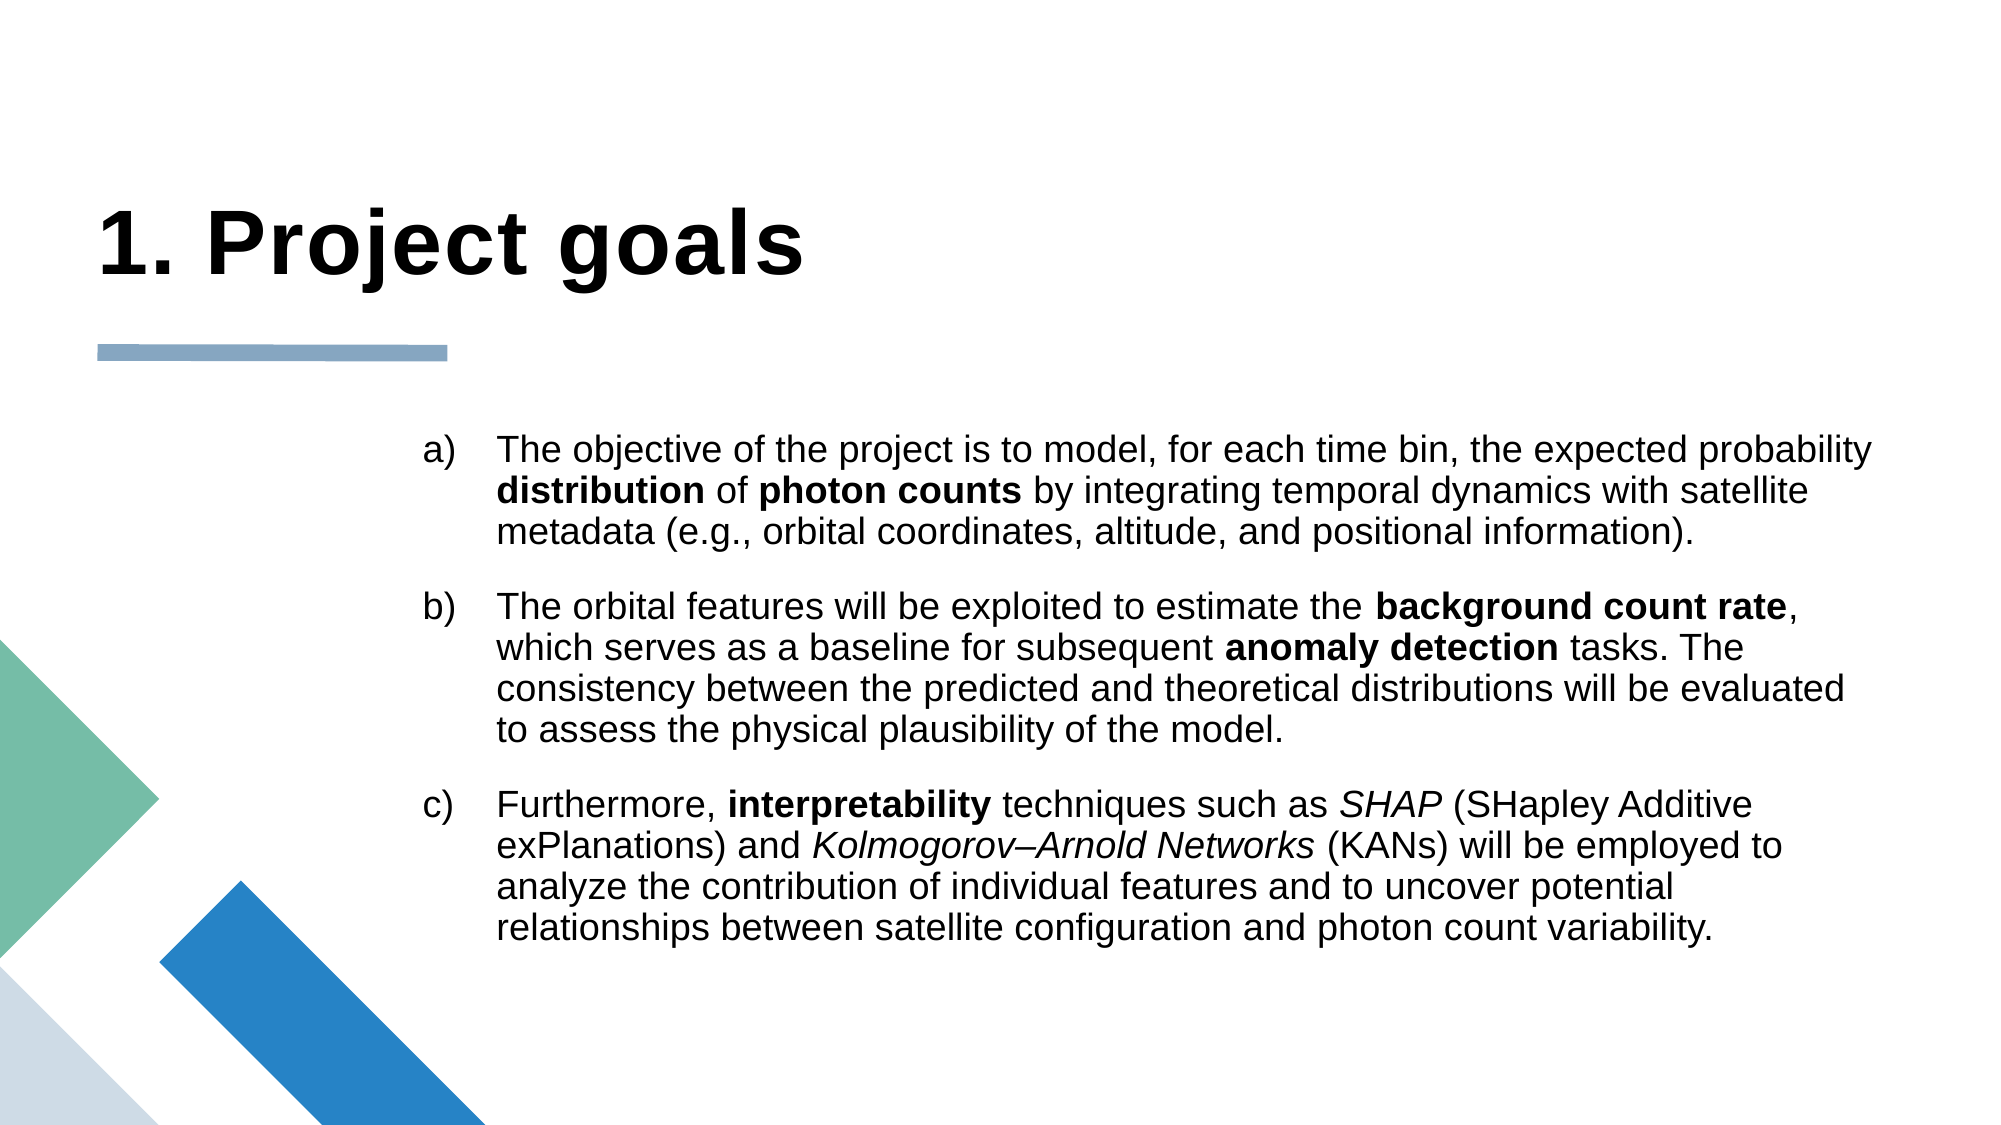

# 1. Project goals
The objective of the project is to model, for each time bin, the expected probability distribution of photon counts by integrating temporal dynamics with satellite metadata (e.g., orbital coordinates, altitude, and positional information).
The orbital features will be exploited to estimate the background count rate, which serves as a baseline for subsequent anomaly detection tasks. The consistency between the predicted and theoretical distributions will be evaluated to assess the physical plausibility of the model.
Furthermore, interpretability techniques such as SHAP (SHapley Additive exPlanations) and Kolmogorov–Arnold Networks (KANs) will be employed to analyze the contribution of individual features and to uncover potential relationships between satellite configuration and photon count variability.